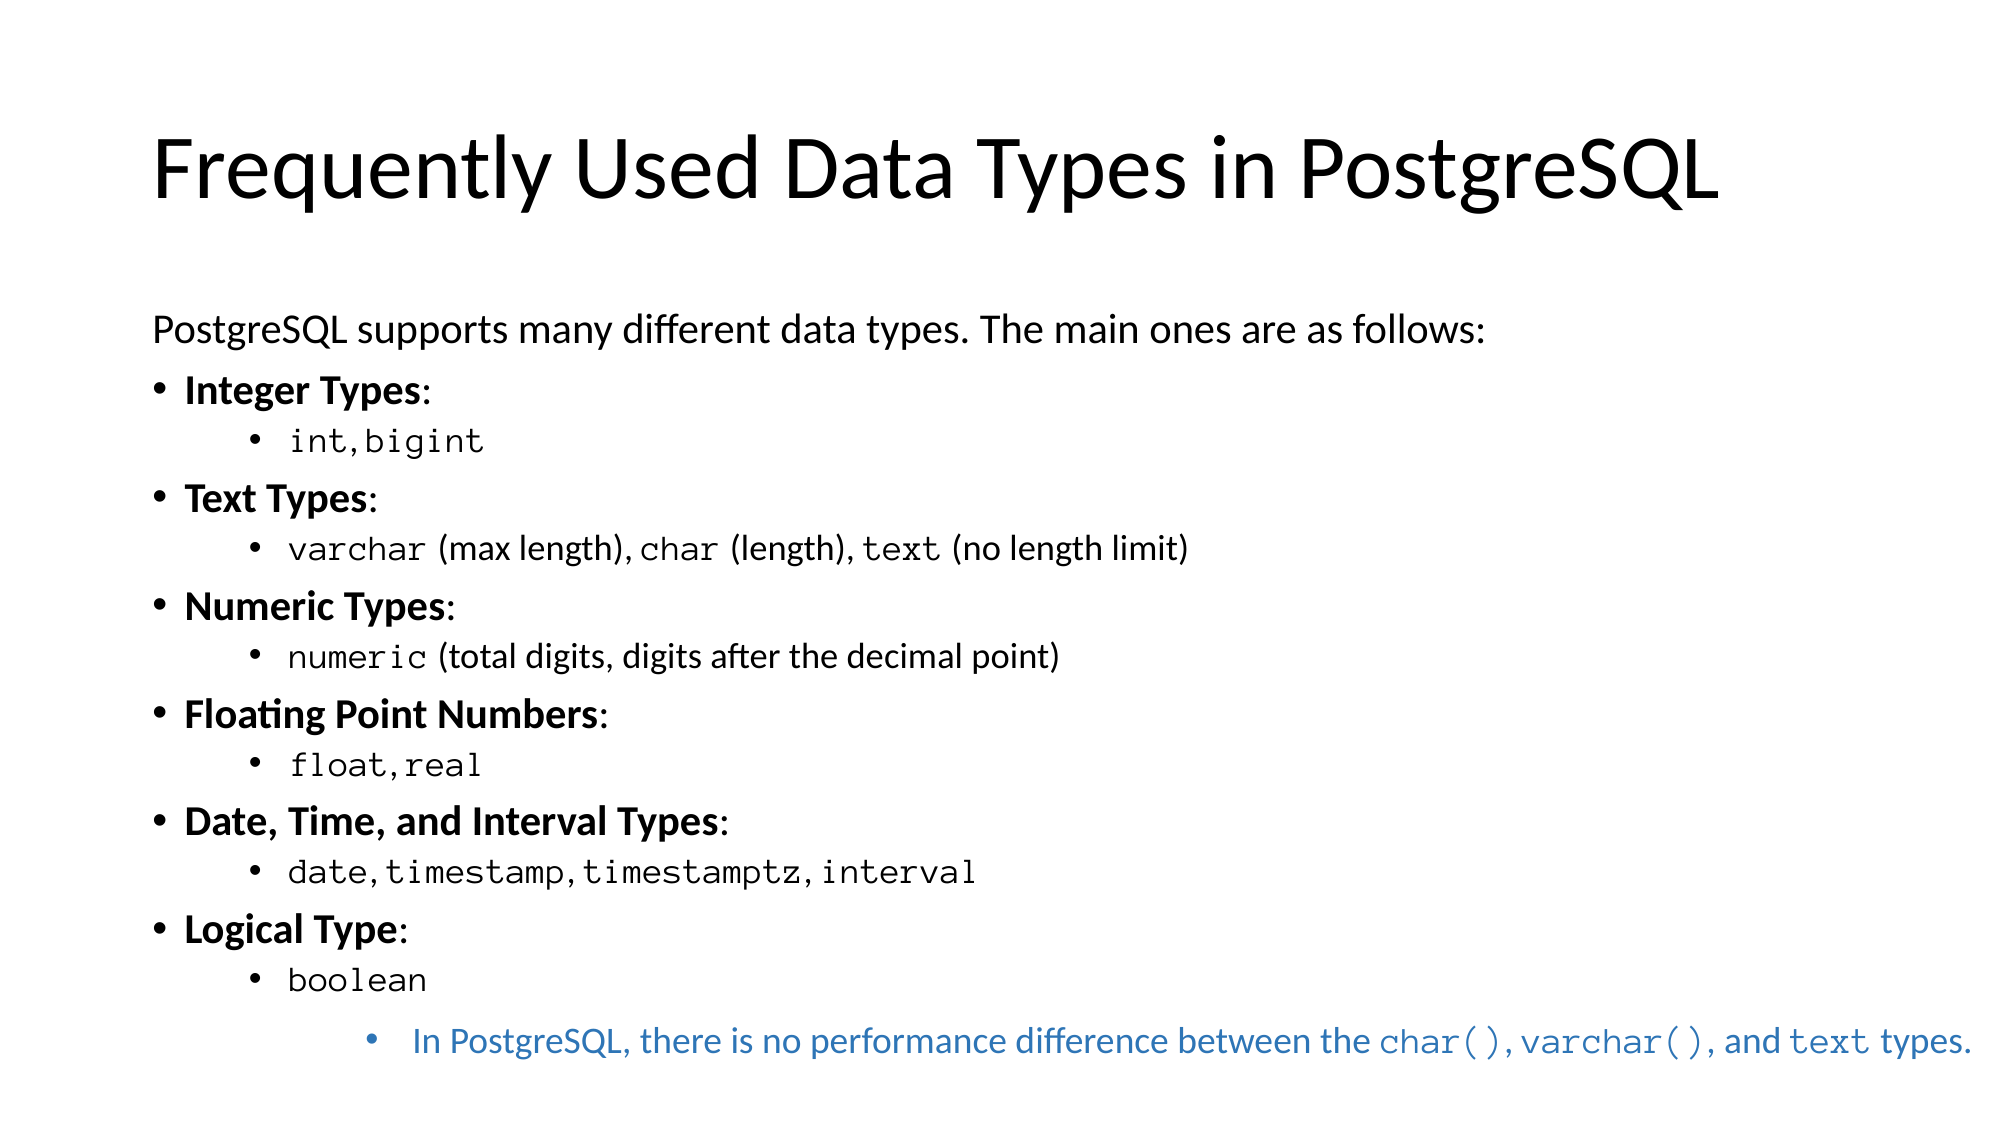

# Frequently Used Data Types in PostgreSQL
PostgreSQL supports many different data types. The main ones are as follows:
Integer Types:
int, bigint
Text Types:
varchar (max length), char (length), text (no length limit)
Numeric Types:
numeric (total digits, digits after the decimal point)
Floating Point Numbers:
float, real
Date, Time, and Interval Types:
date, timestamp, timestamptz, interval
Logical Type:
boolean

In PostgreSQL, there is no performance difference between the char(), varchar(), and text types.